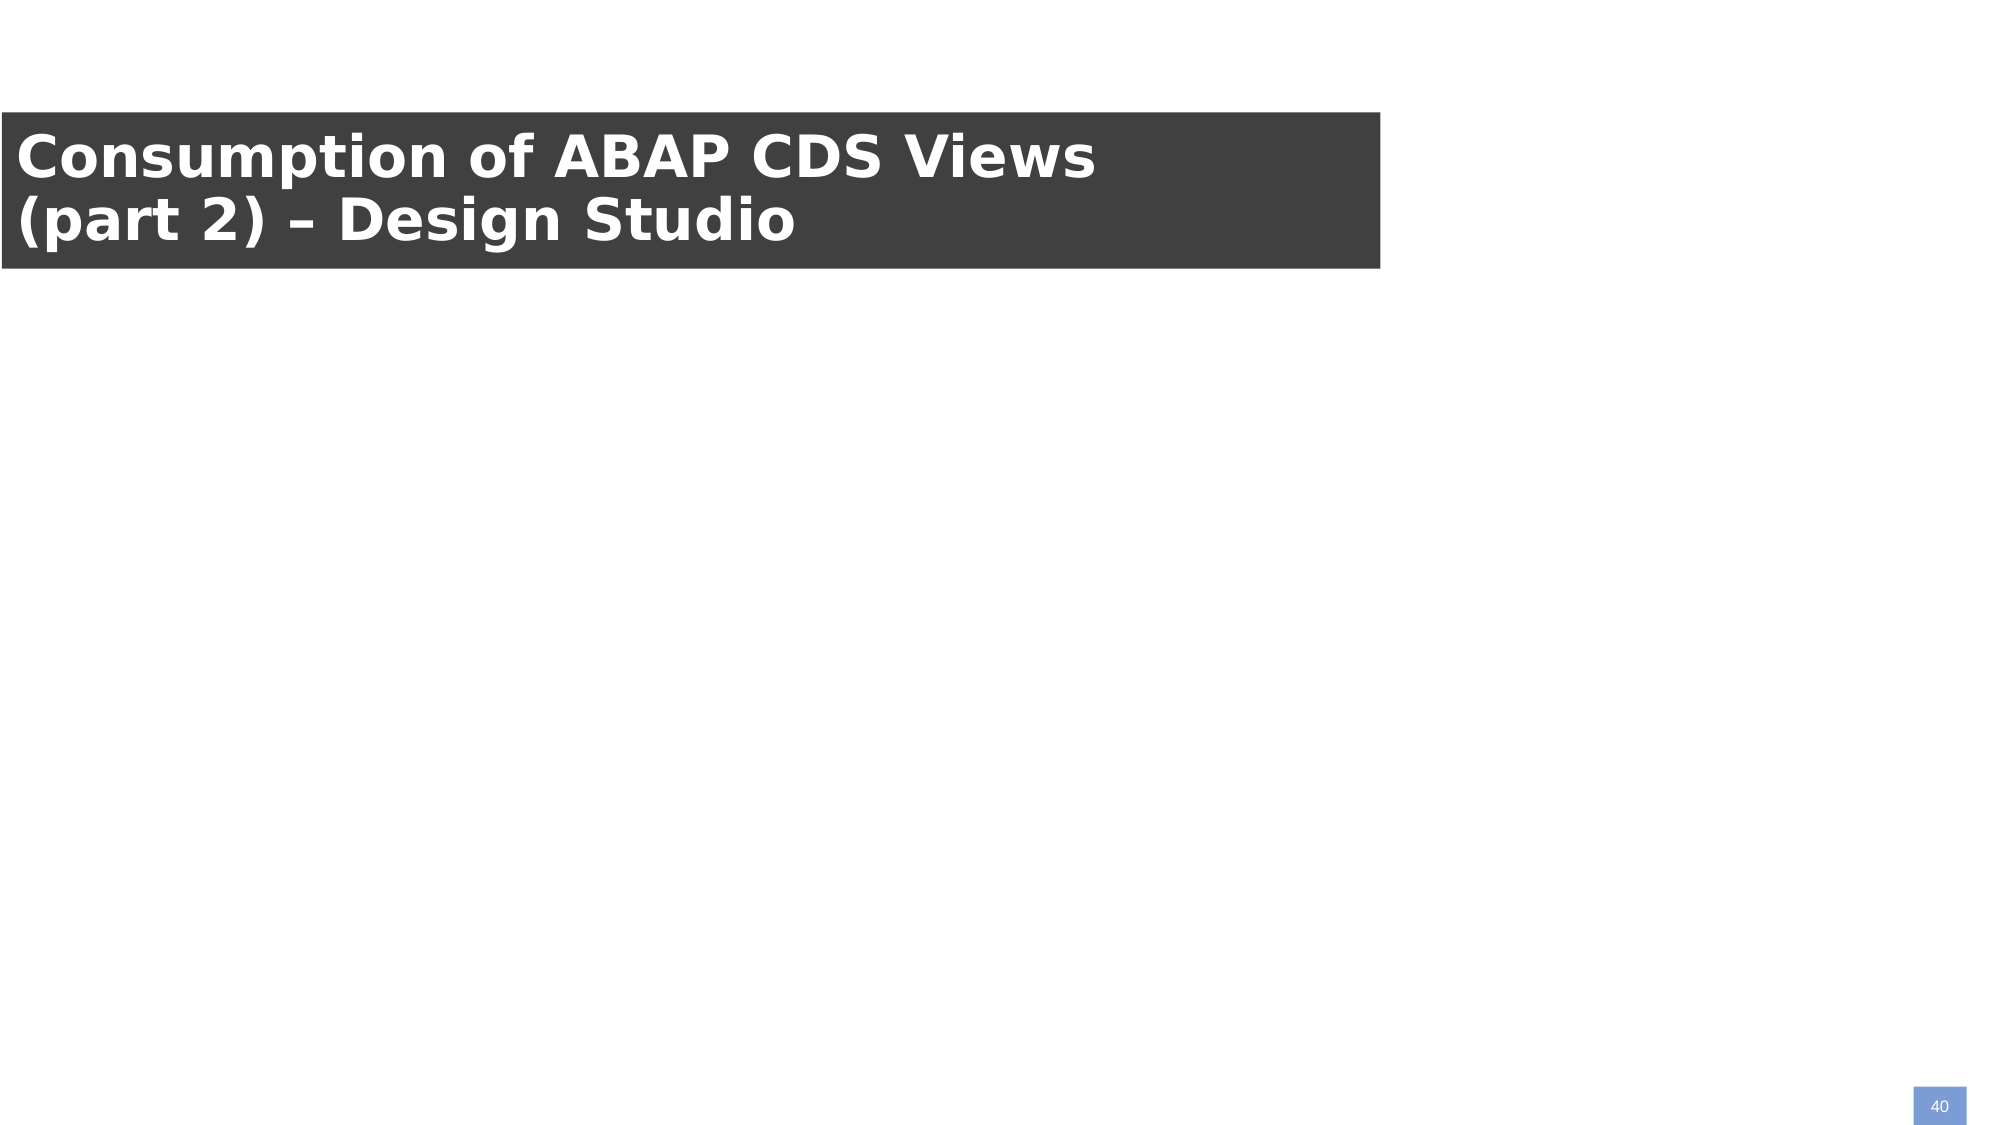

#
Consumption of ABAP CDS Views
(part 2) – Design Studio